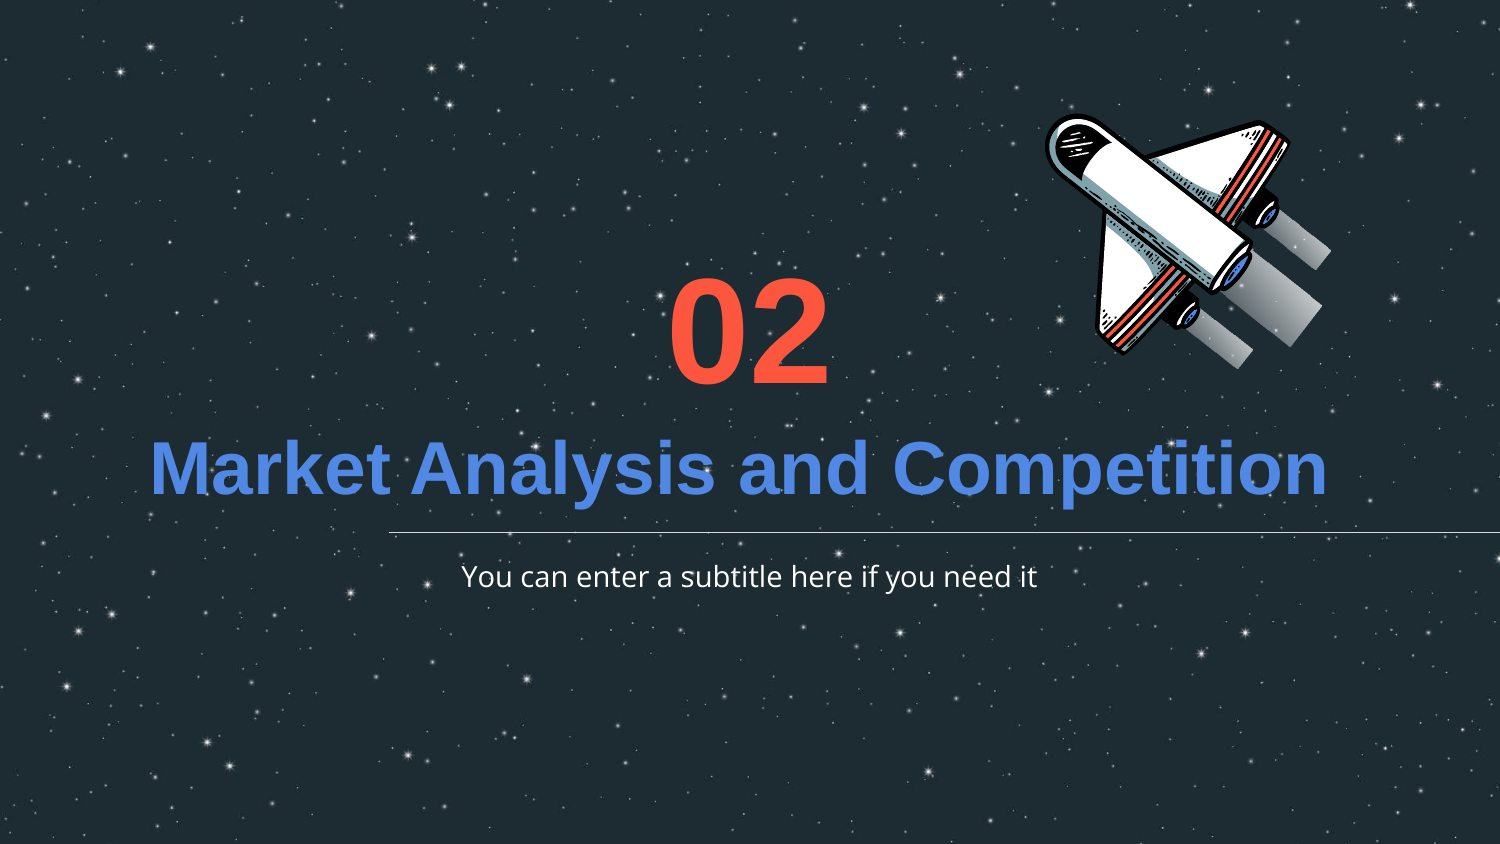

02
# Market Analysis and Competition
You can enter a subtitle here if you need it